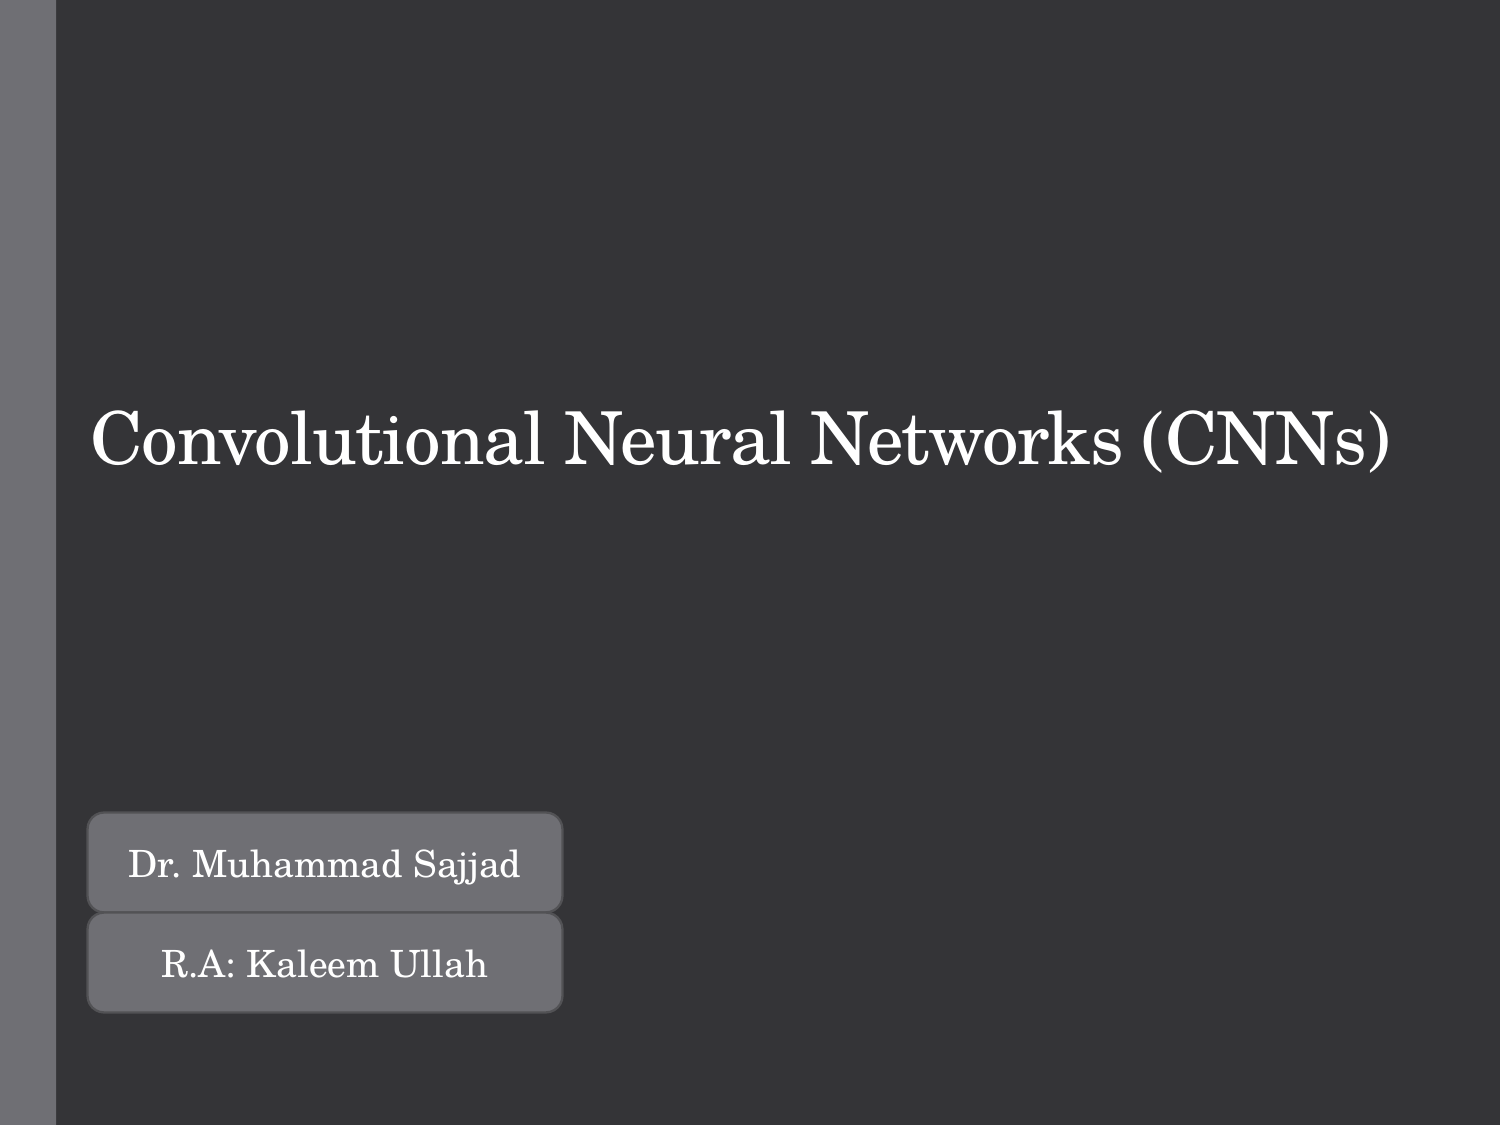

# Convolutional Neural Networks (CNNs)
Dr. Muhammad Sajjad
R.A: Kaleem Ullah